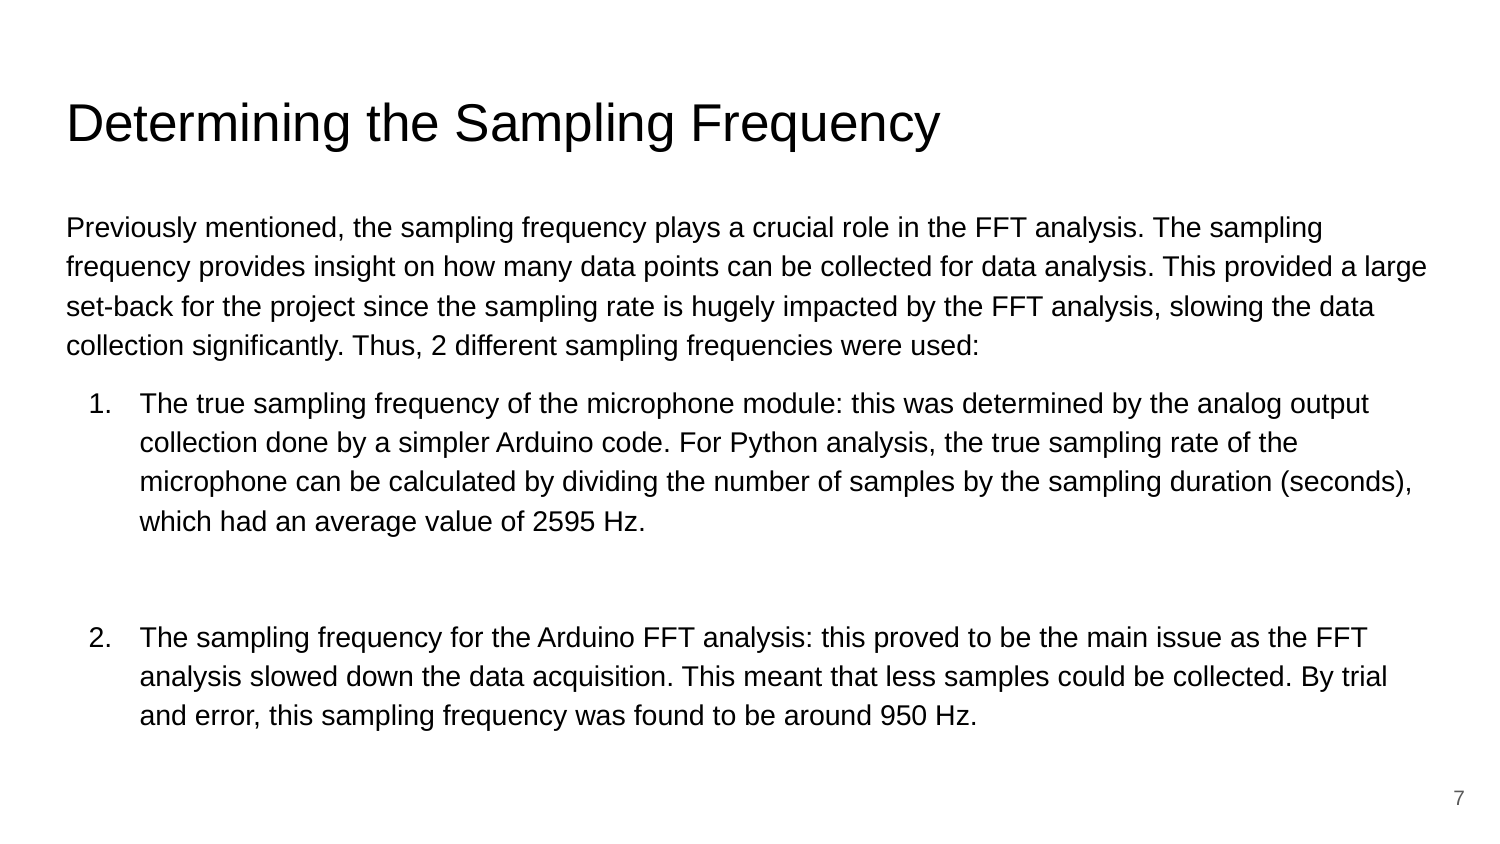

# Determining the Sampling Frequency
Previously mentioned, the sampling frequency plays a crucial role in the FFT analysis. The sampling frequency provides insight on how many data points can be collected for data analysis. This provided a large set-back for the project since the sampling rate is hugely impacted by the FFT analysis, slowing the data collection significantly. Thus, 2 different sampling frequencies were used:
The true sampling frequency of the microphone module: this was determined by the analog output collection done by a simpler Arduino code. For Python analysis, the true sampling rate of the microphone can be calculated by dividing the number of samples by the sampling duration (seconds), which had an average value of 2595 Hz.

The sampling frequency for the Arduino FFT analysis: this proved to be the main issue as the FFT analysis slowed down the data acquisition. This meant that less samples could be collected. By trial and error, this sampling frequency was found to be around 950 Hz.
7